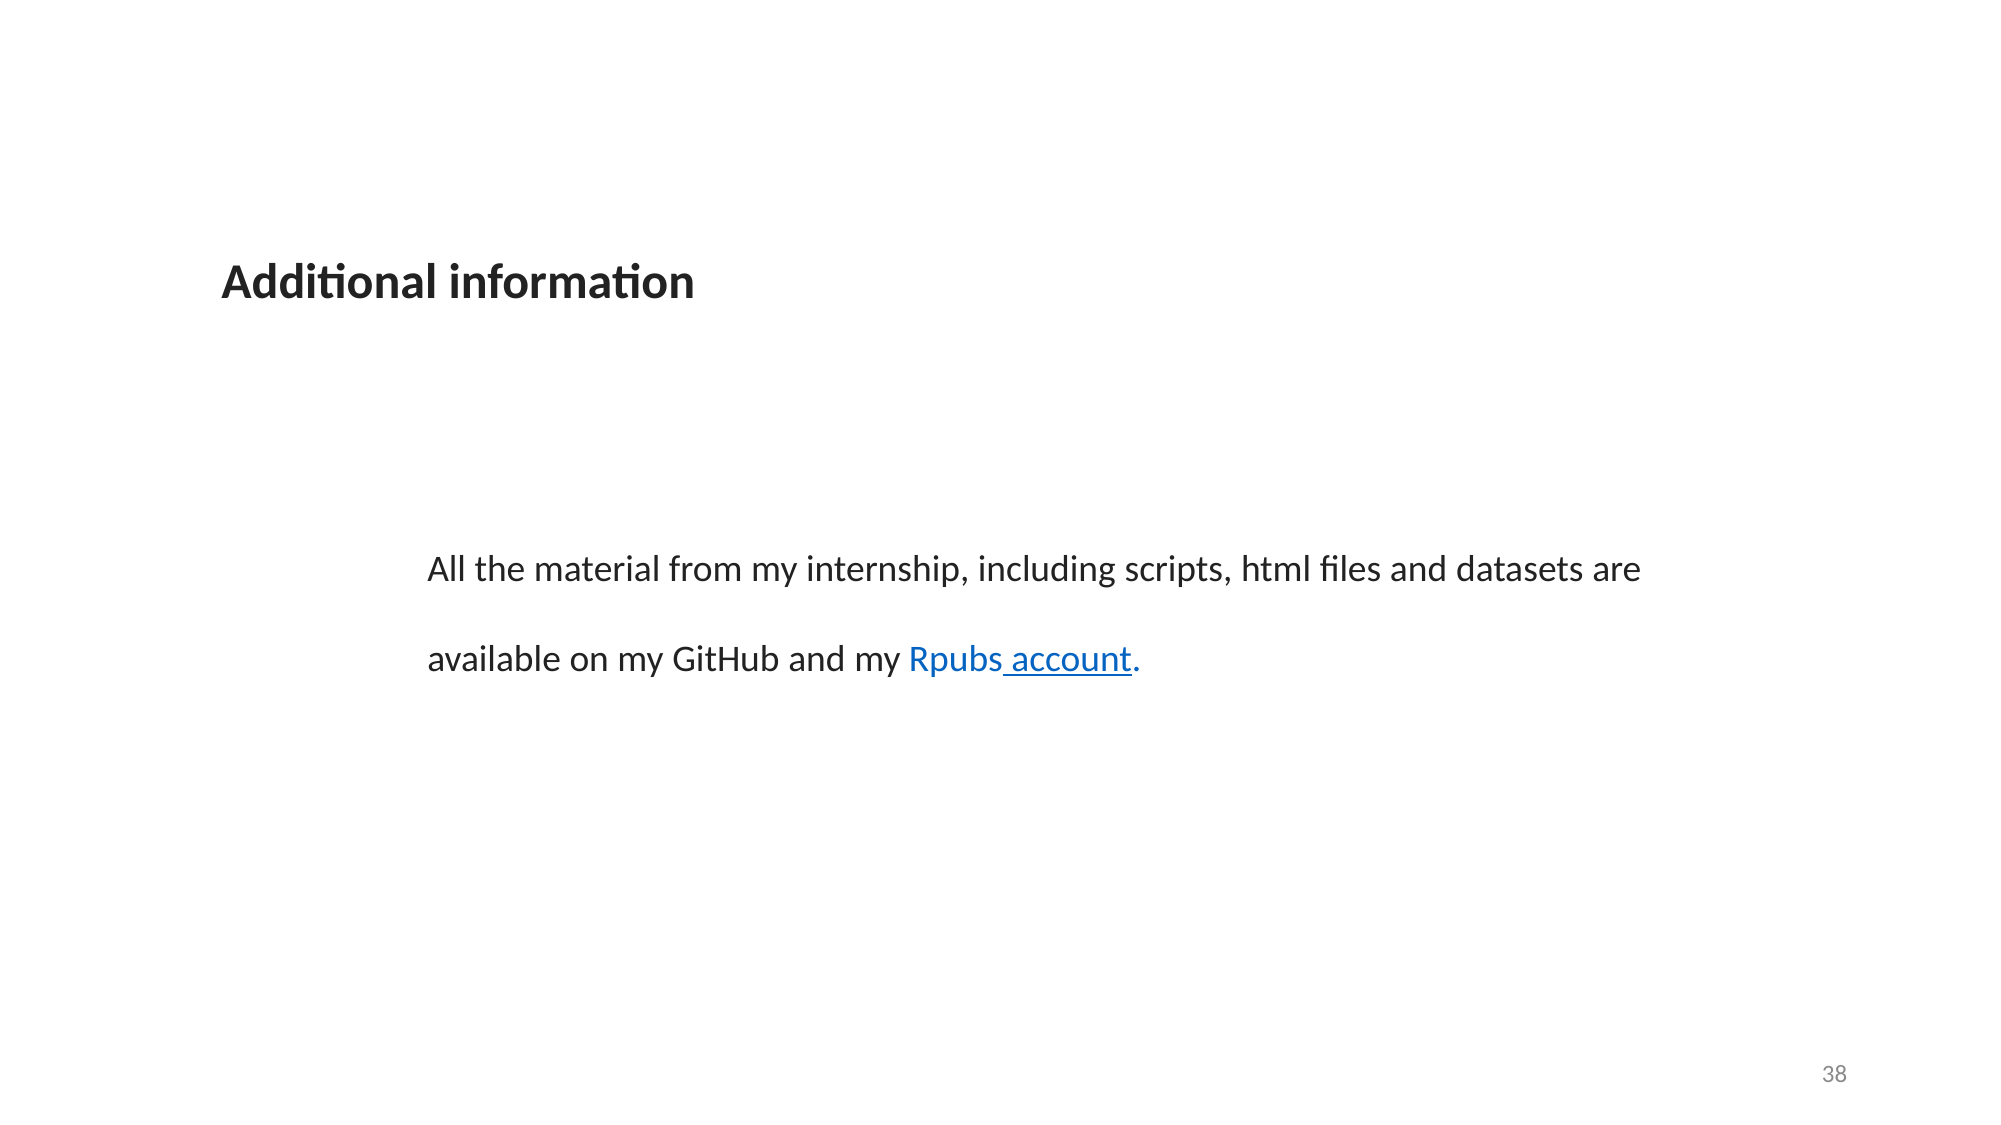

Additional information
All the material from my internship, including scripts, html files and datasets are available on my GitHub and my Rpubs account.
38